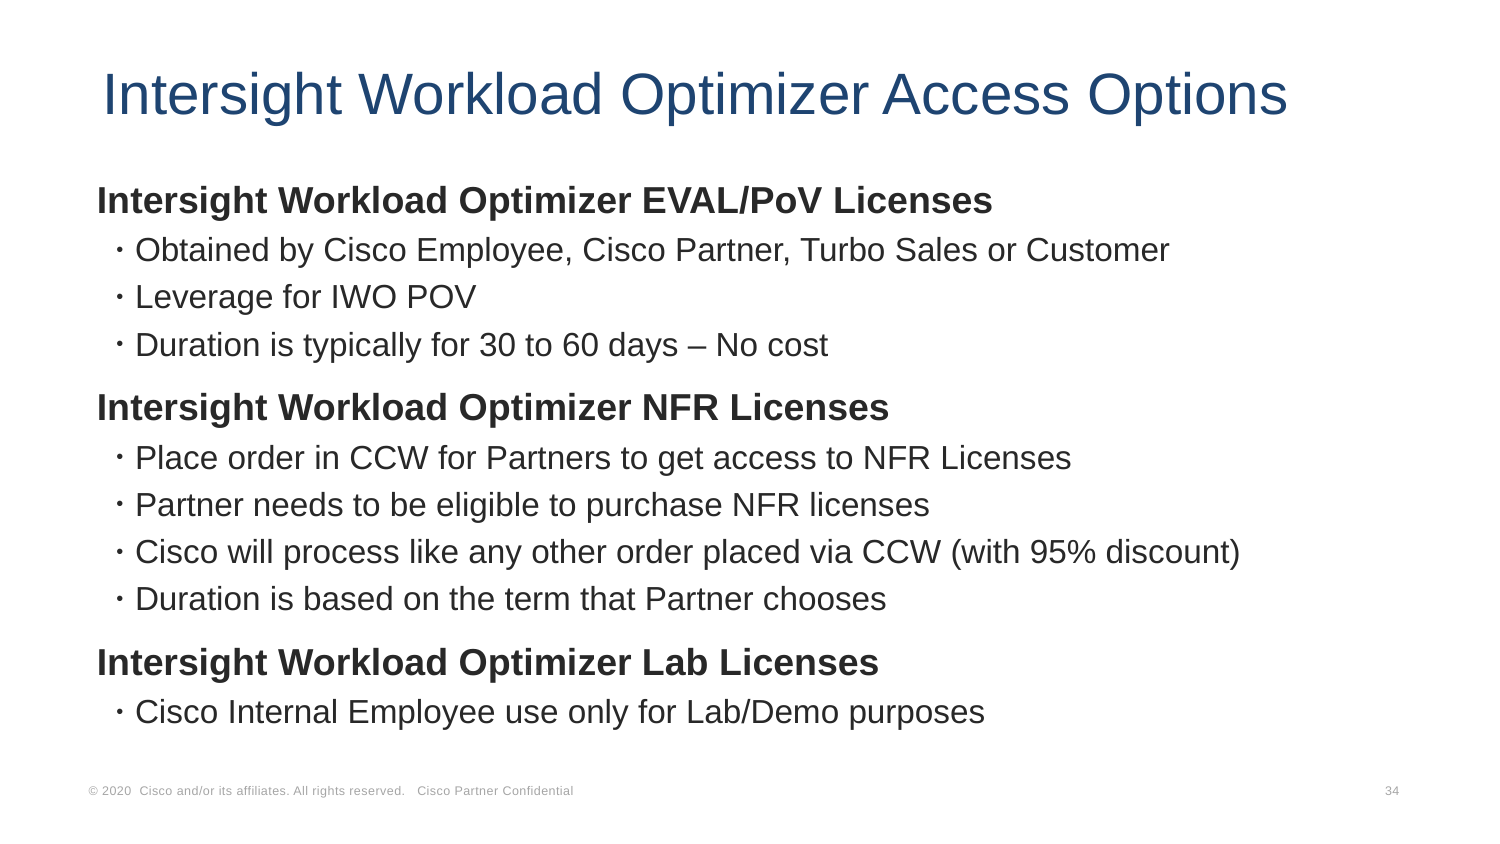

# Intersight Workload Optimizer Access Options
Intersight Workload Optimizer EVAL/PoV Licenses
Obtained by Cisco Employee, Cisco Partner, Turbo Sales or Customer
Leverage for IWO POV
Duration is typically for 30 to 60 days – No cost
Intersight Workload Optimizer NFR Licenses
Place order in CCW for Partners to get access to NFR Licenses
Partner needs to be eligible to purchase NFR licenses
Cisco will process like any other order placed via CCW (with 95% discount)
Duration is based on the term that Partner chooses
Intersight Workload Optimizer Lab Licenses
Cisco Internal Employee use only for Lab/Demo purposes